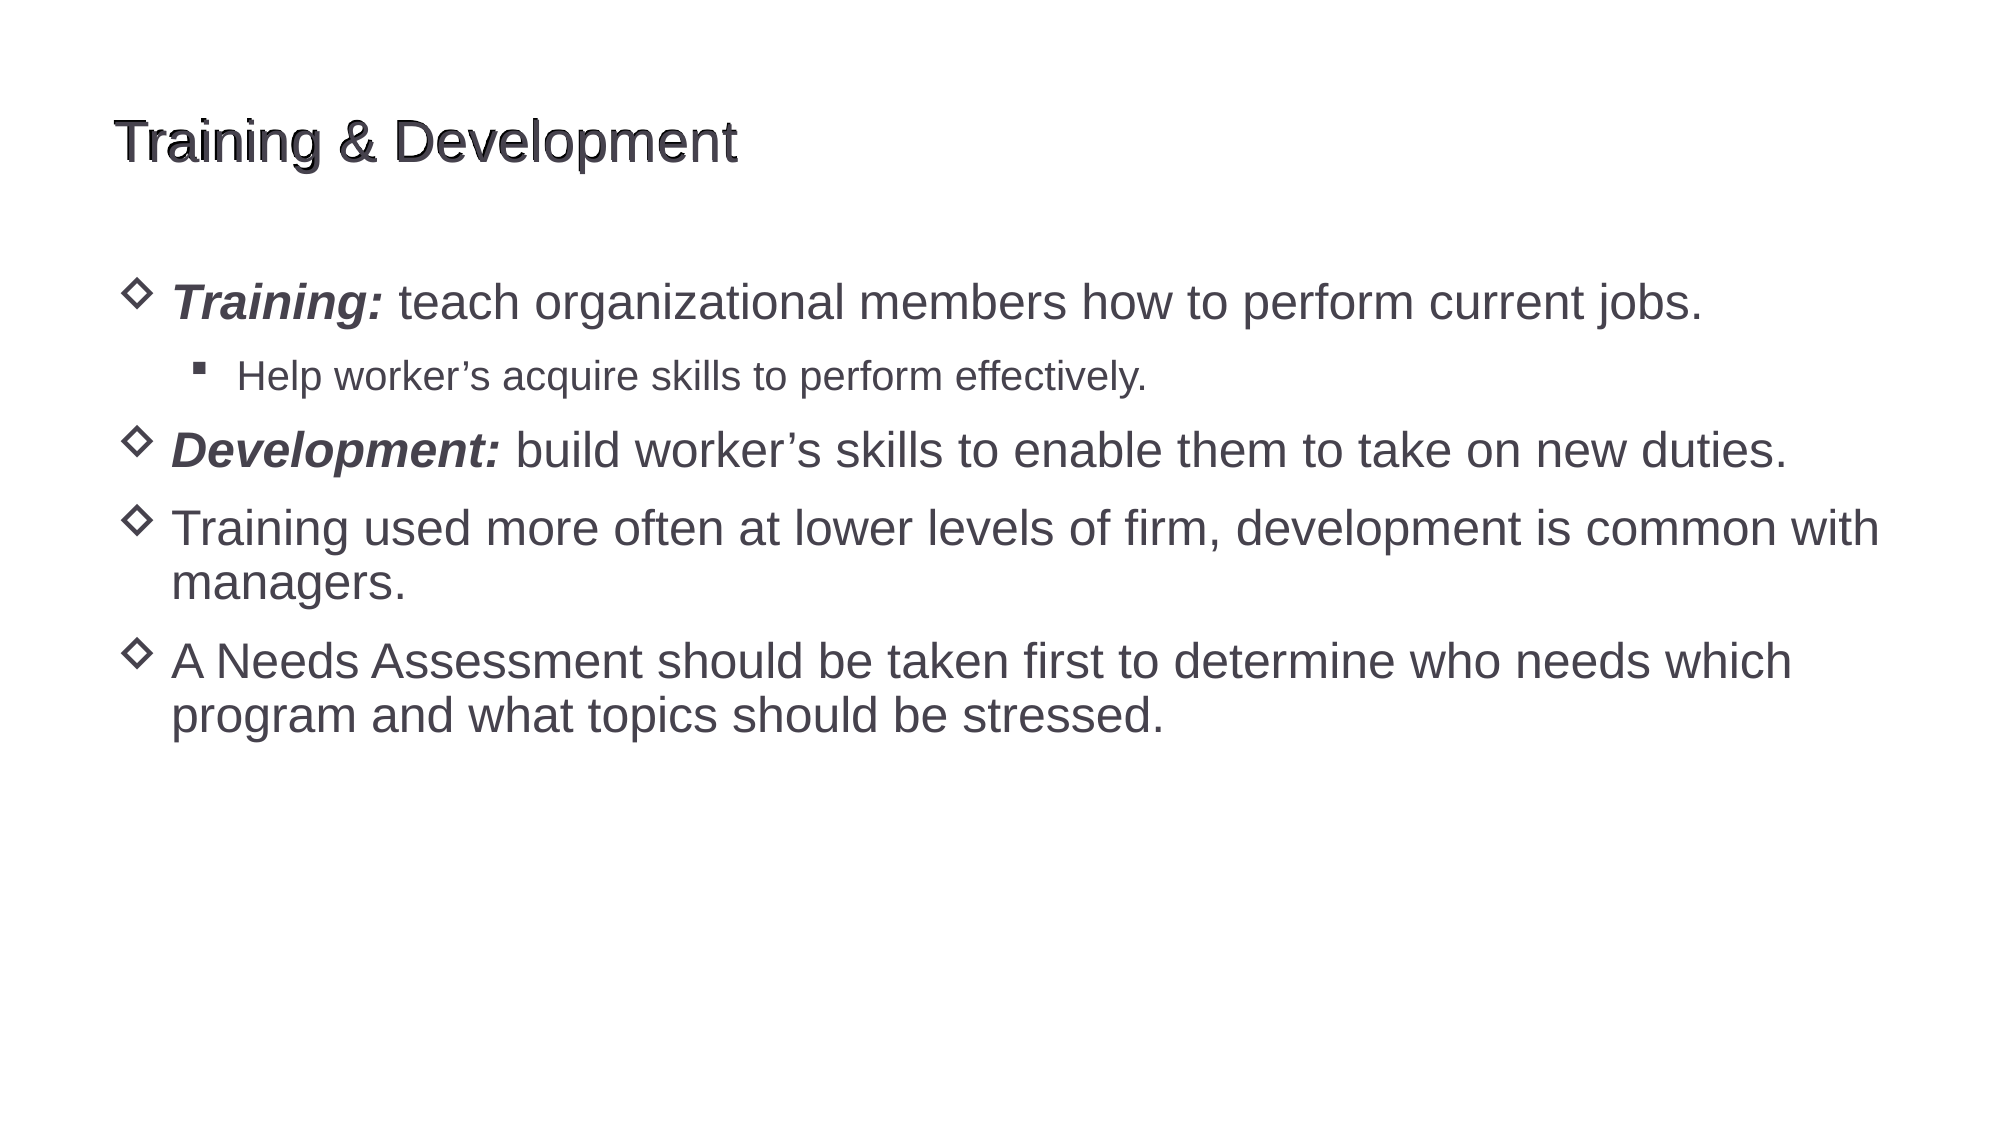

# Training & Development
Training: teach organizational members how to perform current jobs.
Help worker’s acquire skills to perform effectively.
Development: build worker’s skills to enable them to take on new duties.
Training used more often at lower levels of firm, development is common with managers.
A Needs Assessment should be taken first to determine who needs which program and what topics should be stressed.